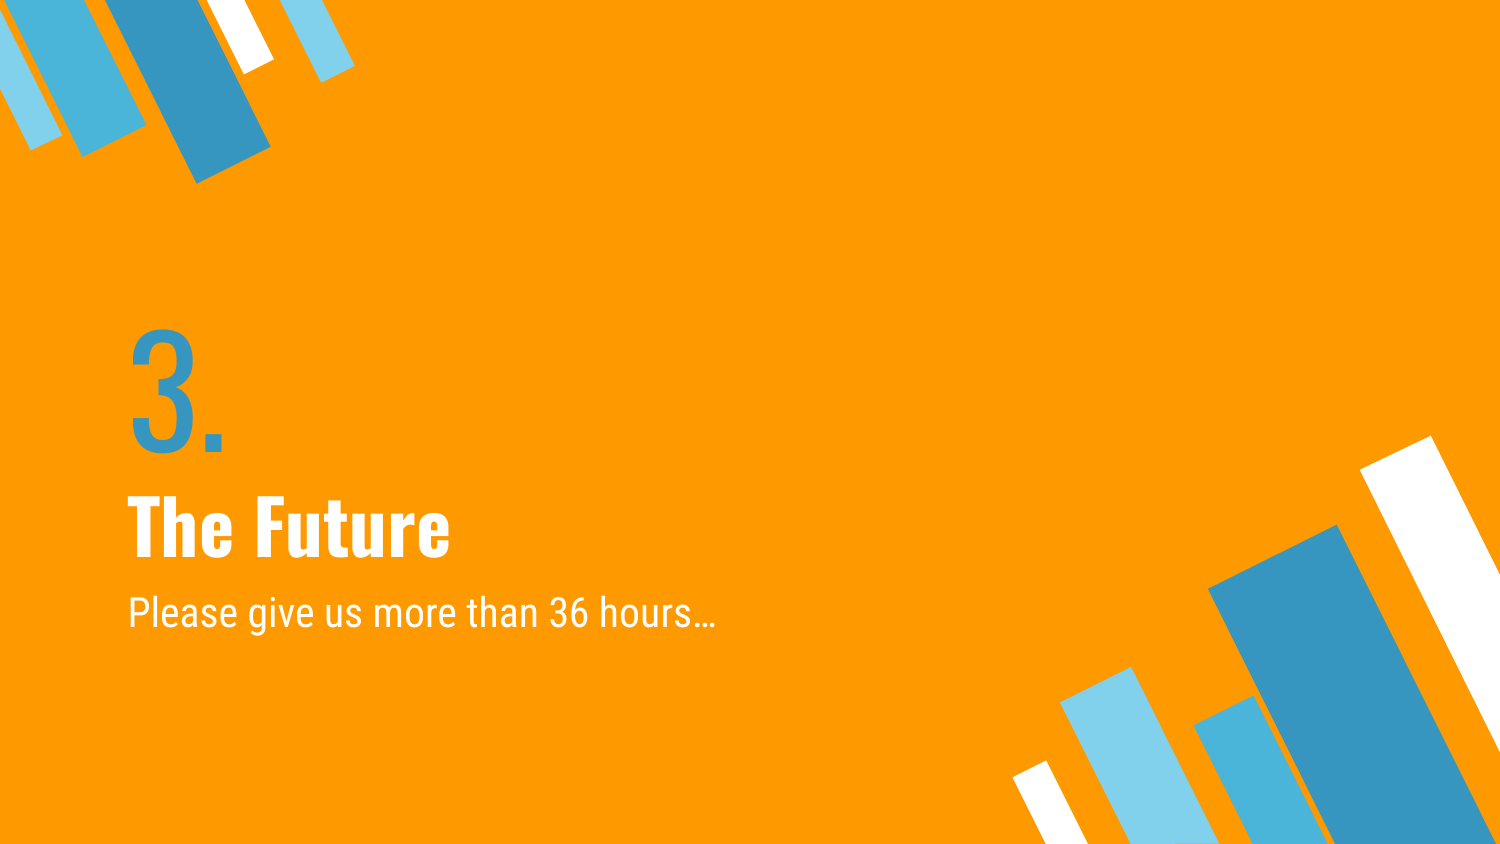

# 3.
The Future
Please give us more than 36 hours…